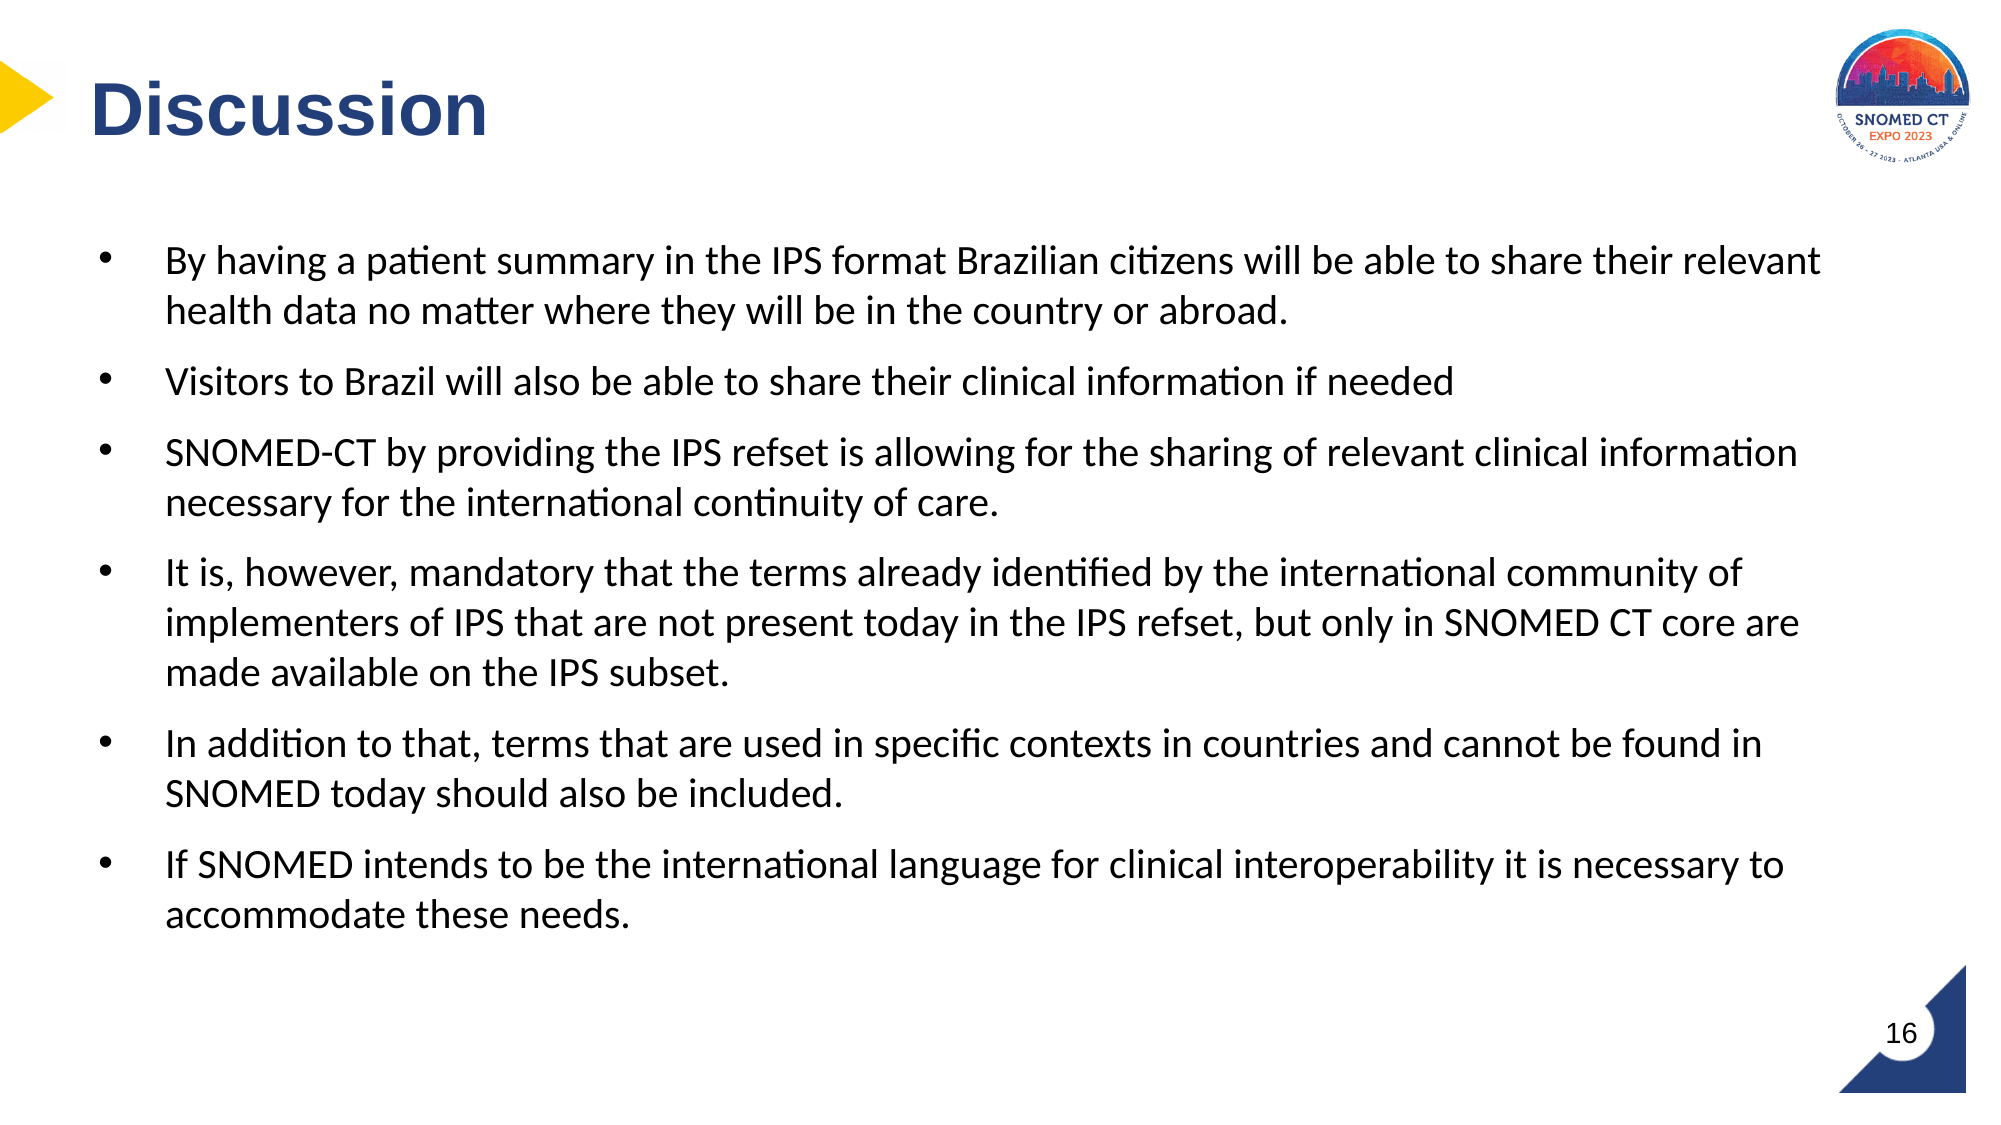

# Discussion
By having a patient summary in the IPS format Brazilian citizens will be able to share their relevant health data no matter where they will be in the country or abroad.
Visitors to Brazil will also be able to share their clinical information if needed
SNOMED-CT by providing the IPS refset is allowing for the sharing of relevant clinical information necessary for the international continuity of care.
It is, however, mandatory that the terms already identified by the international community of implementers of IPS that are not present today in the IPS refset, but only in SNOMED CT core are made available on the IPS subset.
In addition to that, terms that are used in specific contexts in countries and cannot be found in SNOMED today should also be included.
If SNOMED intends to be the international language for clinical interoperability it is necessary to accommodate these needs.